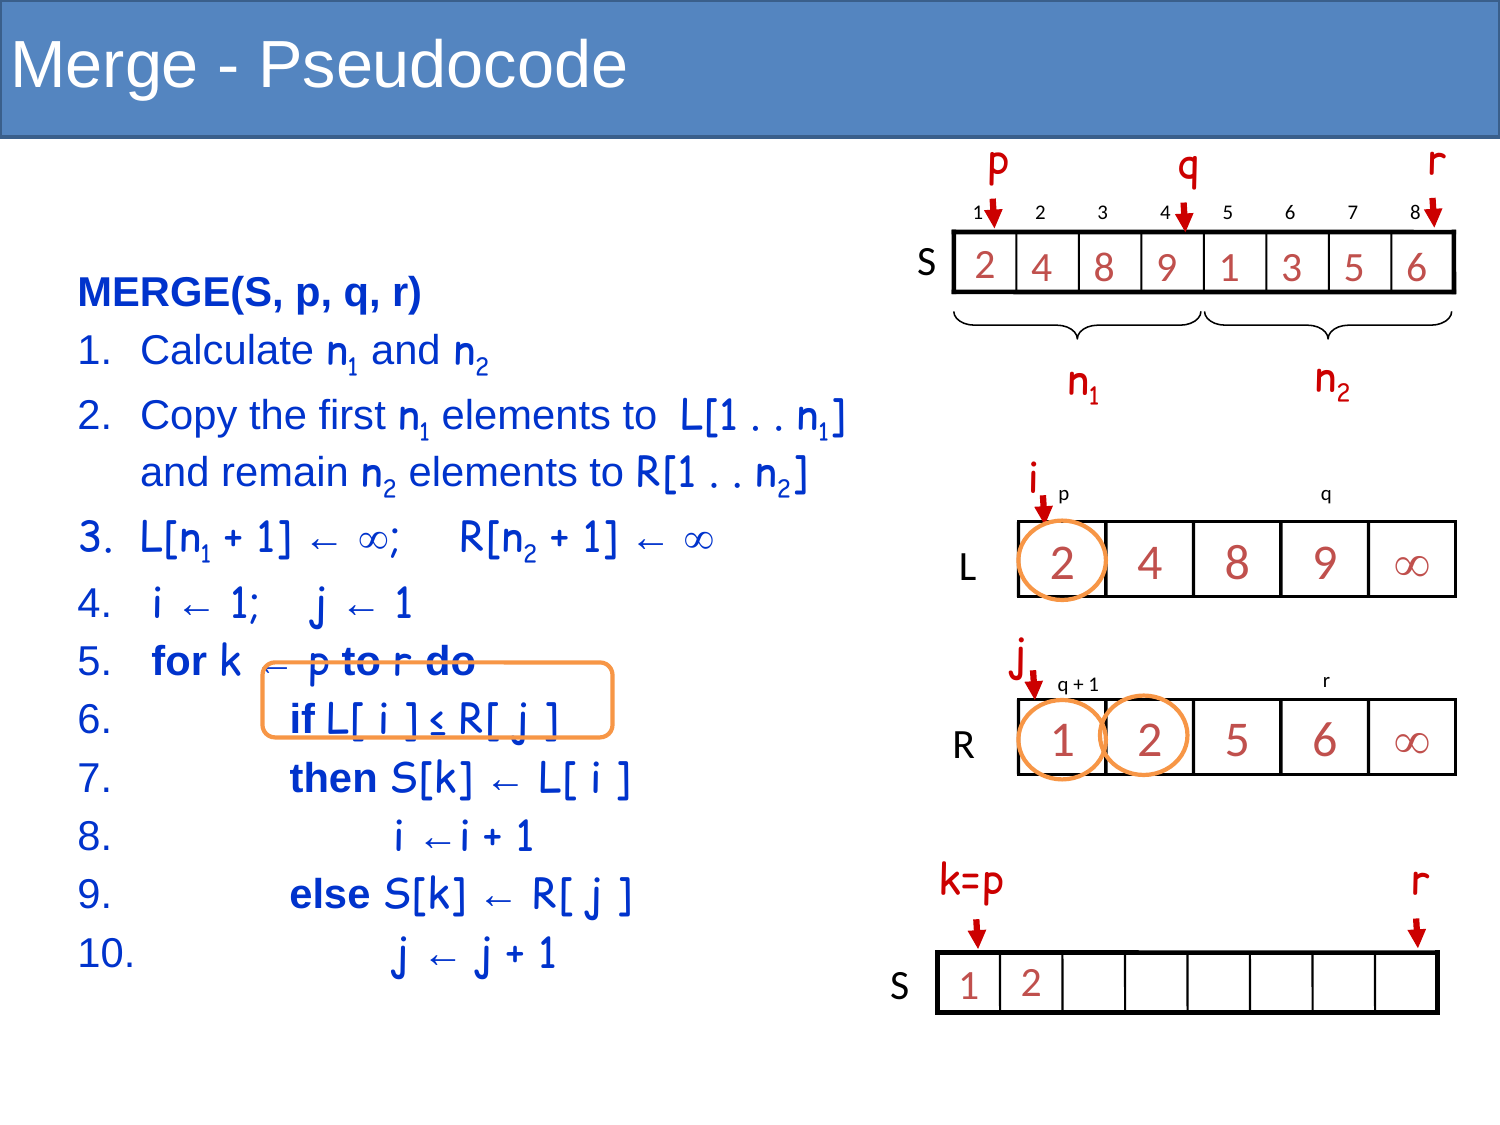

# Merge - Pseudocode
r
p
q
1
2
3
4
5
6
7
8

2

4

8

9

1

3

5

6

n2
n1
S
MERGE(S, p, q, r)
Calculate n1 and n2
Copy the first n1 elements to  L[1 . . n1] and remain n2 elements to R[1 . . n2]
L[n1 + 1] ← ∞;     R[n2 + 1] ← ∞
 i ← 1;    j ← 1
 for k ← p to r do
             if L[ i ] ≤ R[ j ]
             then S[k] ← L[ i ]
                      i ←i + 1
             else S[k] ← R[ j ]
                      j ← j + 1
i

p
q

2

4

8

9

∞
L
j

r

q + 1

1

2

5

6

∞

R
r
k=p

S
2
1